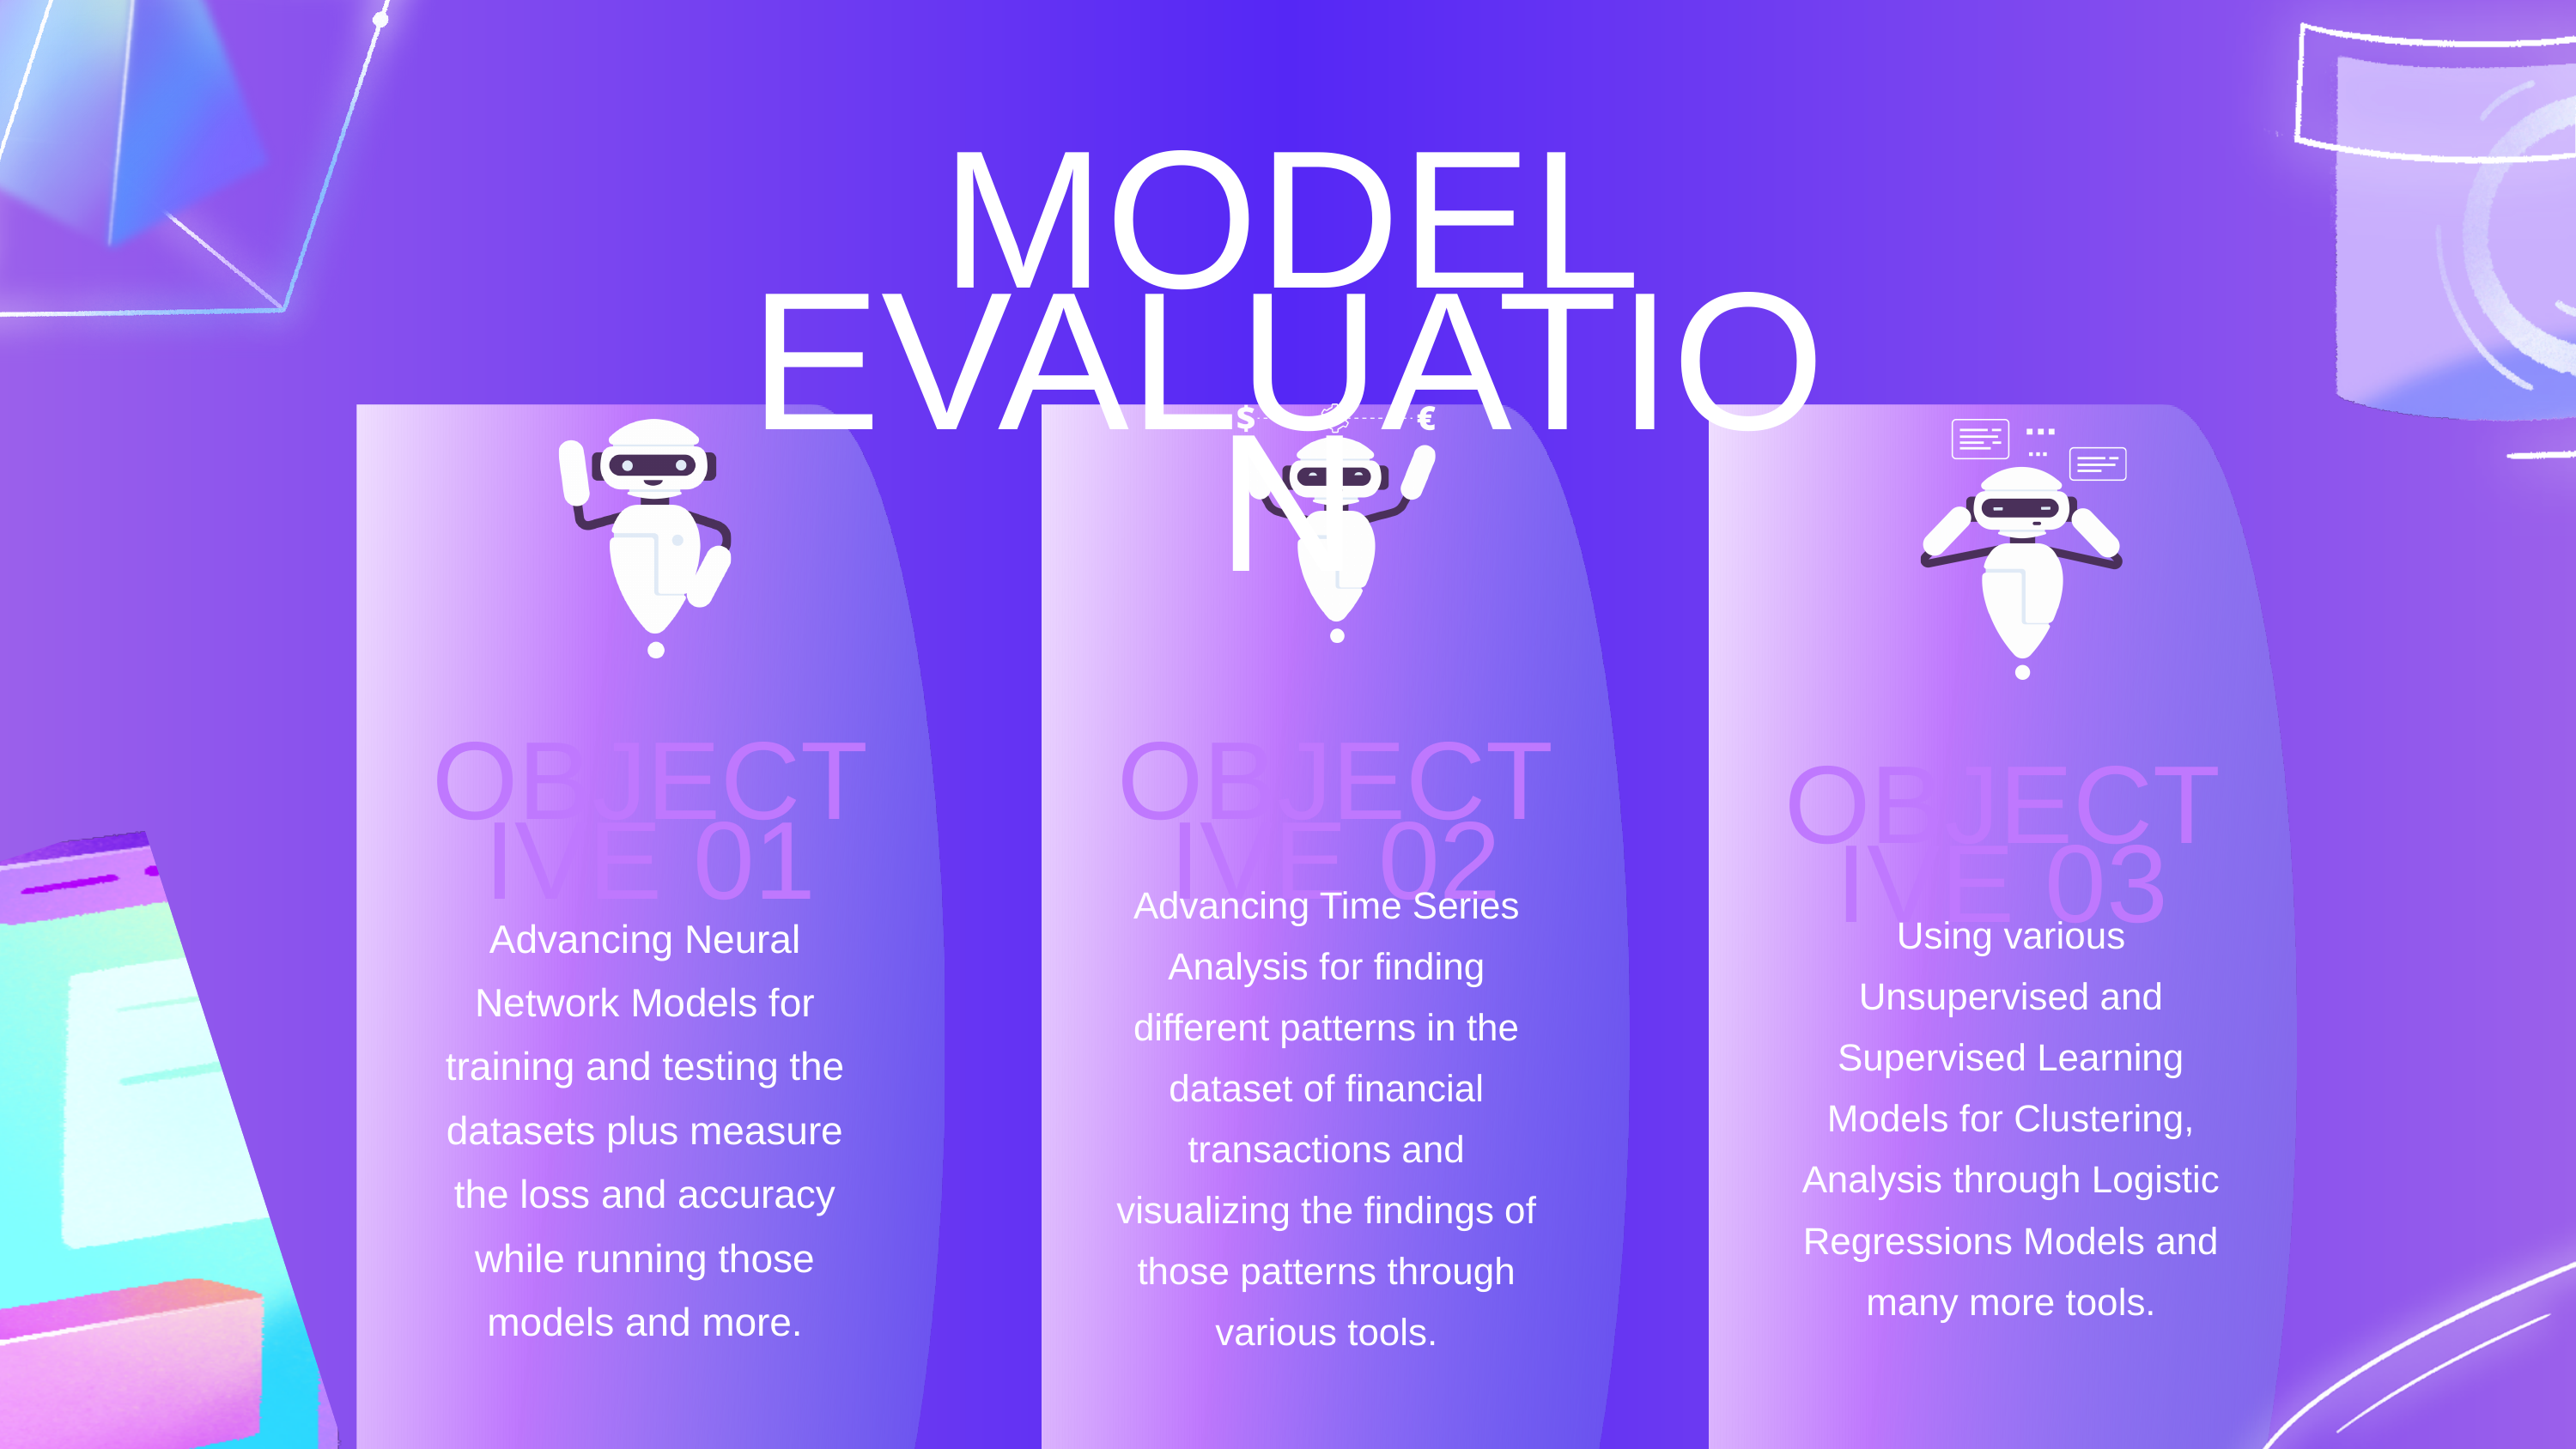

MODEL EVALUATION

OBJECTIVE 01
OBJECTIVE 02
OBJECTIVE 03

Advancing Time Series Analysis for finding different patterns in the dataset of financial transactions and visualizing the findings of those patterns through various tools.
Using various Unsupervised and Supervised Learning Models for Clustering, Analysis through Logistic Regressions Models and many more tools.
Advancing Neural Network Models for training and testing the datasets plus measure the loss and accuracy while running those models and more.